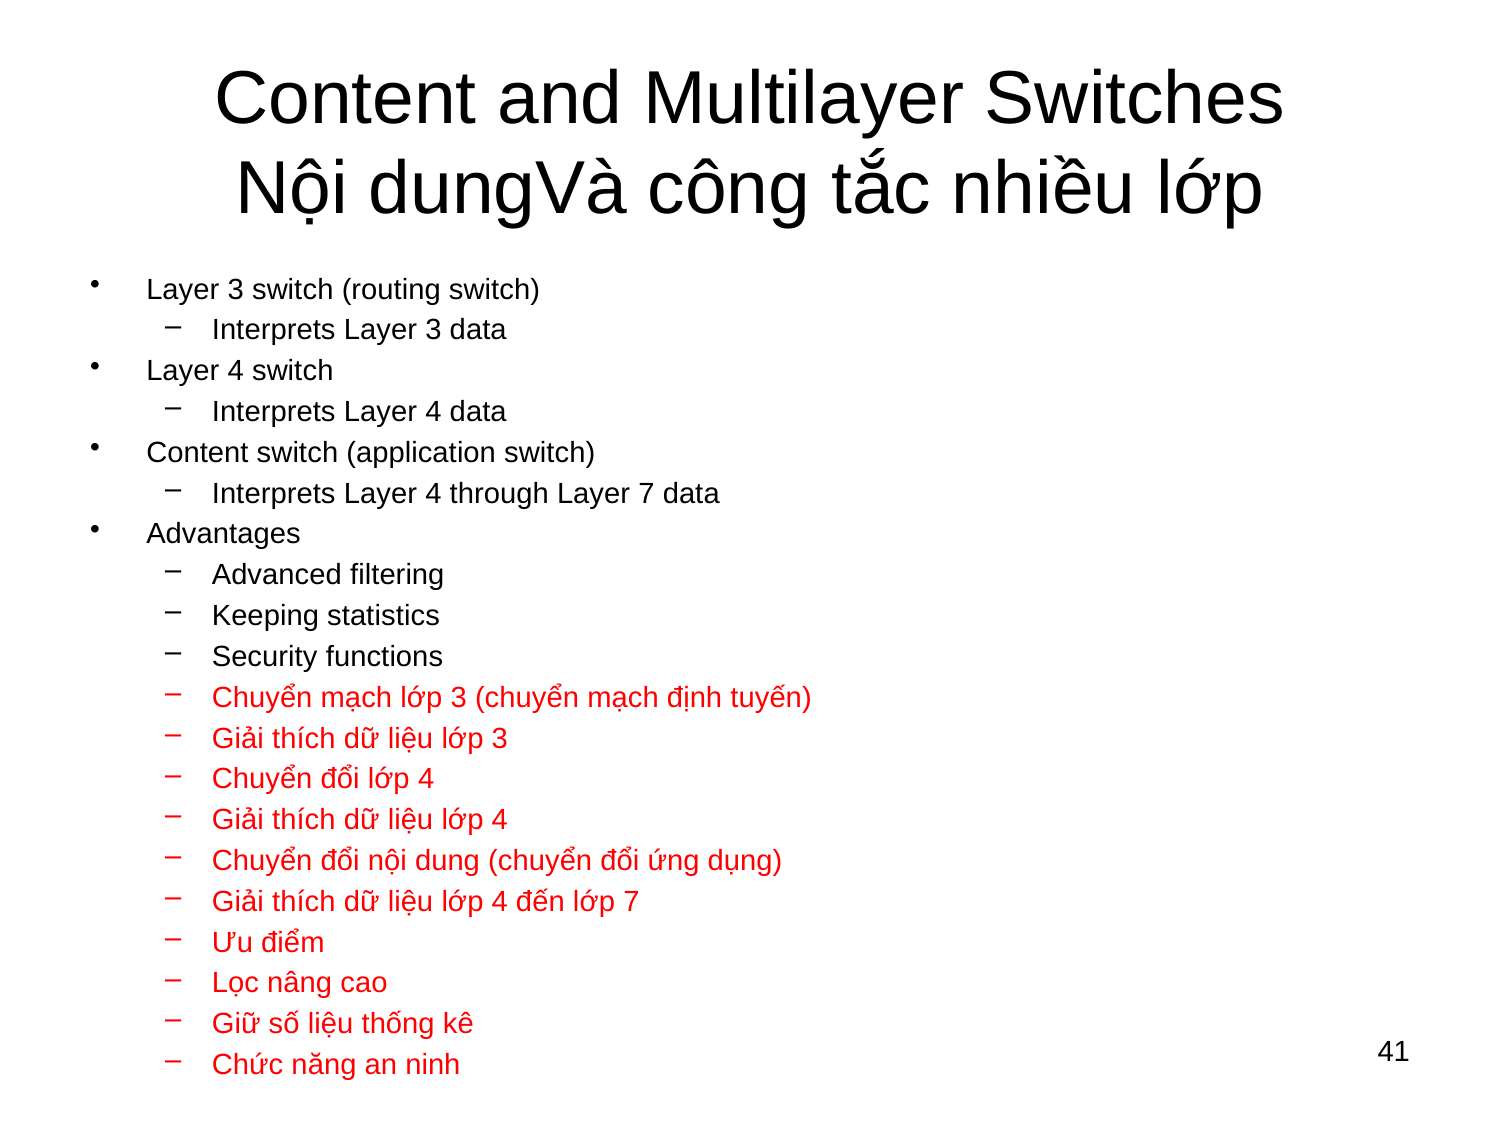

# Content and Multilayer Switches Nội dungVà công tắc nhiều lớp
Layer 3 switch (routing switch)
Interprets Layer 3 data
Layer 4 switch
Interprets Layer 4 data
Content switch (application switch)
Interprets Layer 4 through Layer 7 data
Advantages
Advanced filtering
Keeping statistics
Security functions
Chuyển mạch lớp 3 (chuyển mạch định tuyến)
Giải thích dữ liệu lớp 3
Chuyển đổi lớp 4
Giải thích dữ liệu lớp 4
Chuyển đổi nội dung (chuyển đổi ứng dụng)
Giải thích dữ liệu lớp 4 đến lớp 7
Ưu điểm
Lọc nâng cao
Giữ số liệu thống kê
Chức năng an ninh

41